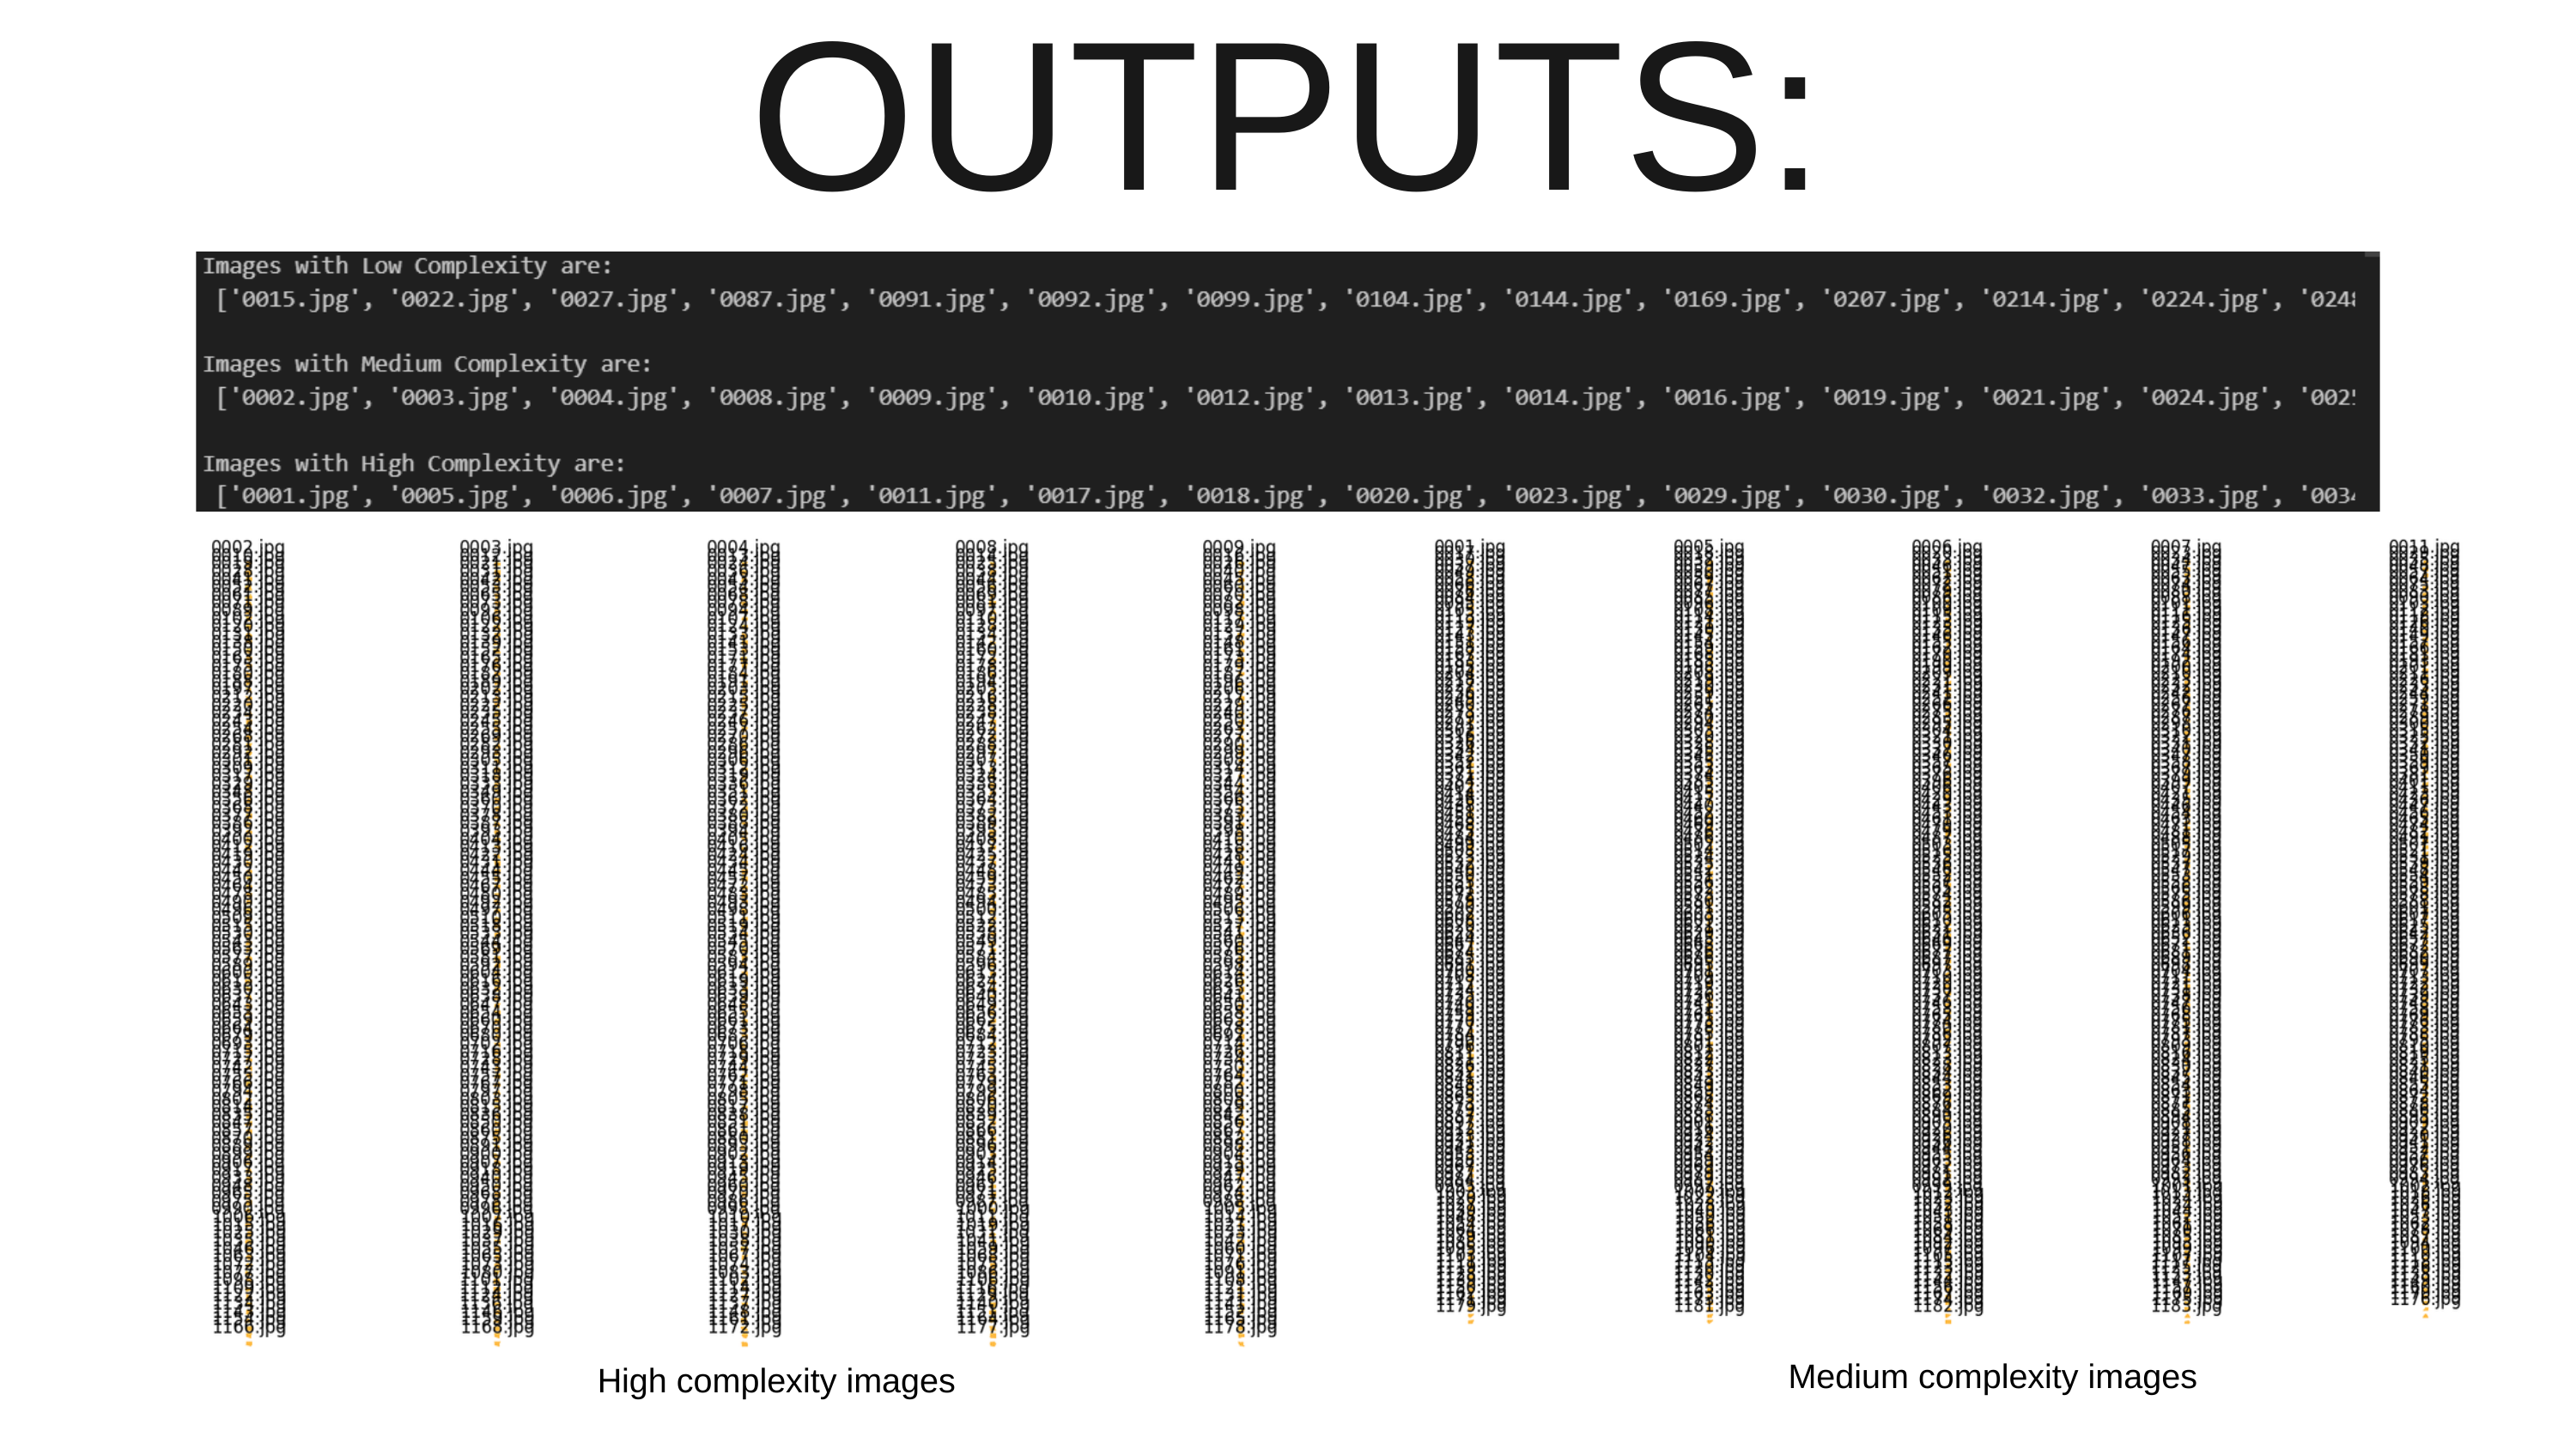

OUTPUTS:

Medium complexity images
High complexity images